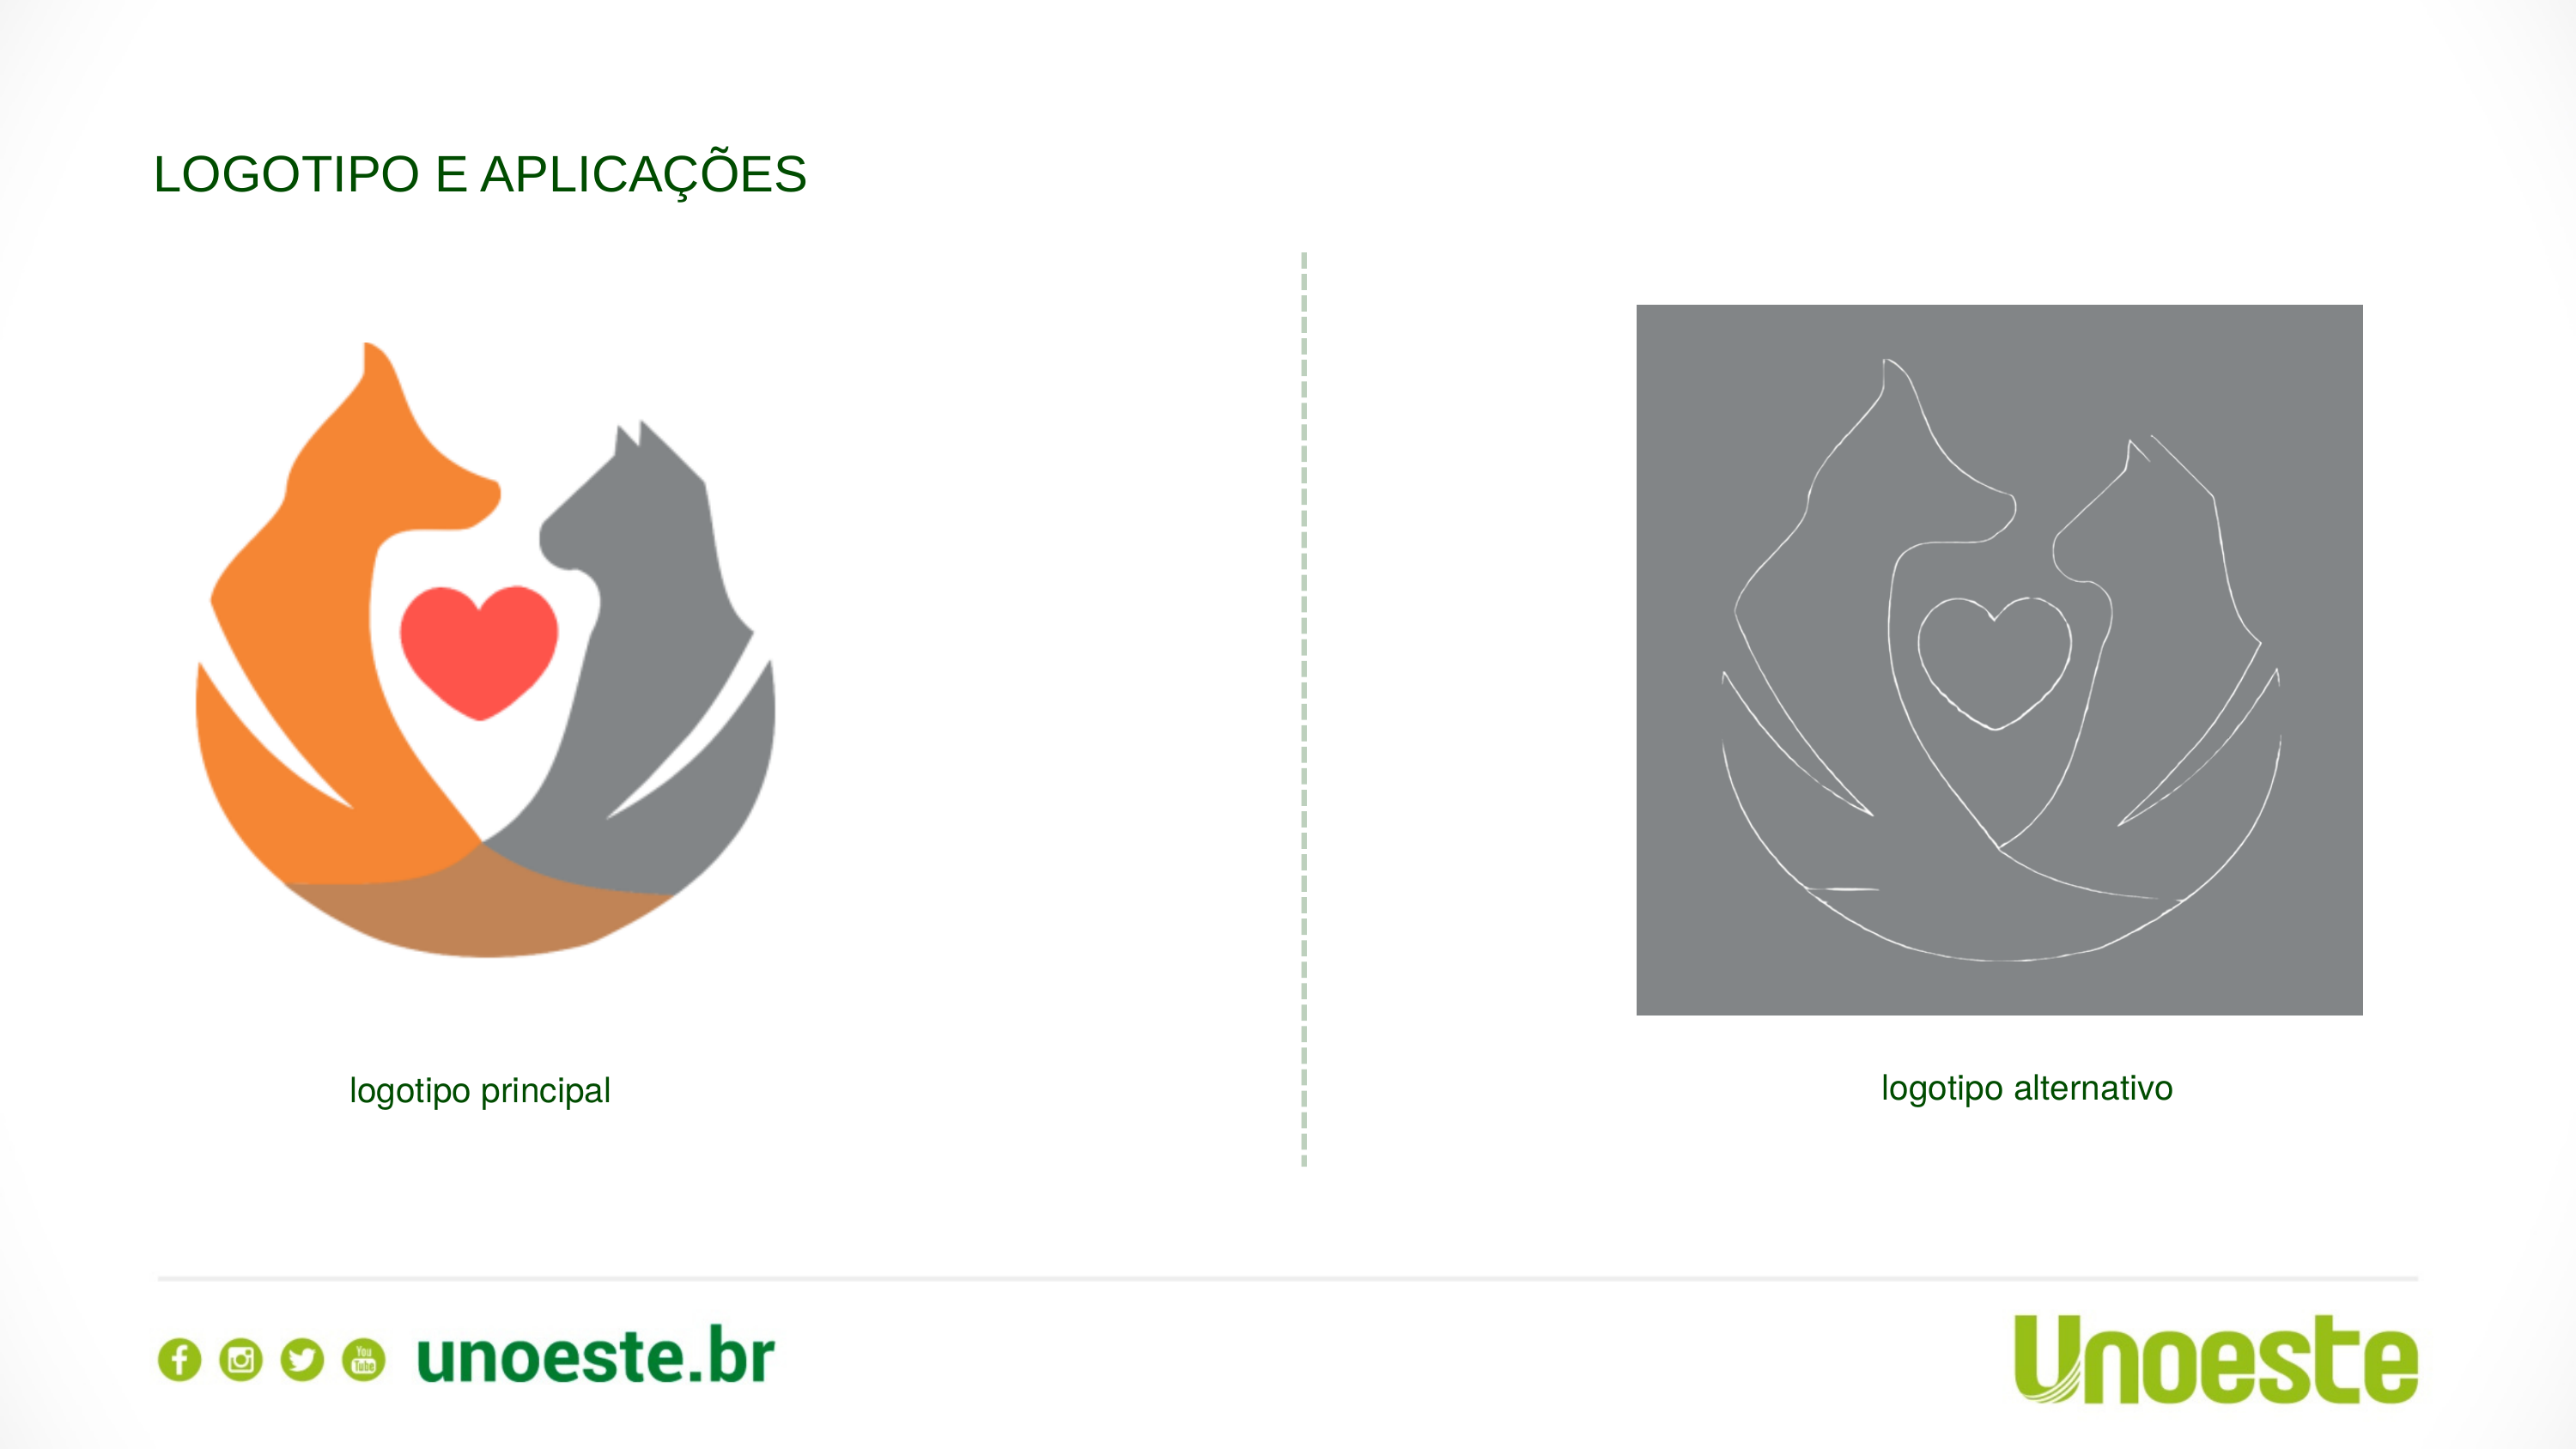

LOGOTIPO E APLICAÇÕES

logotipo alternativo
logotipo principal